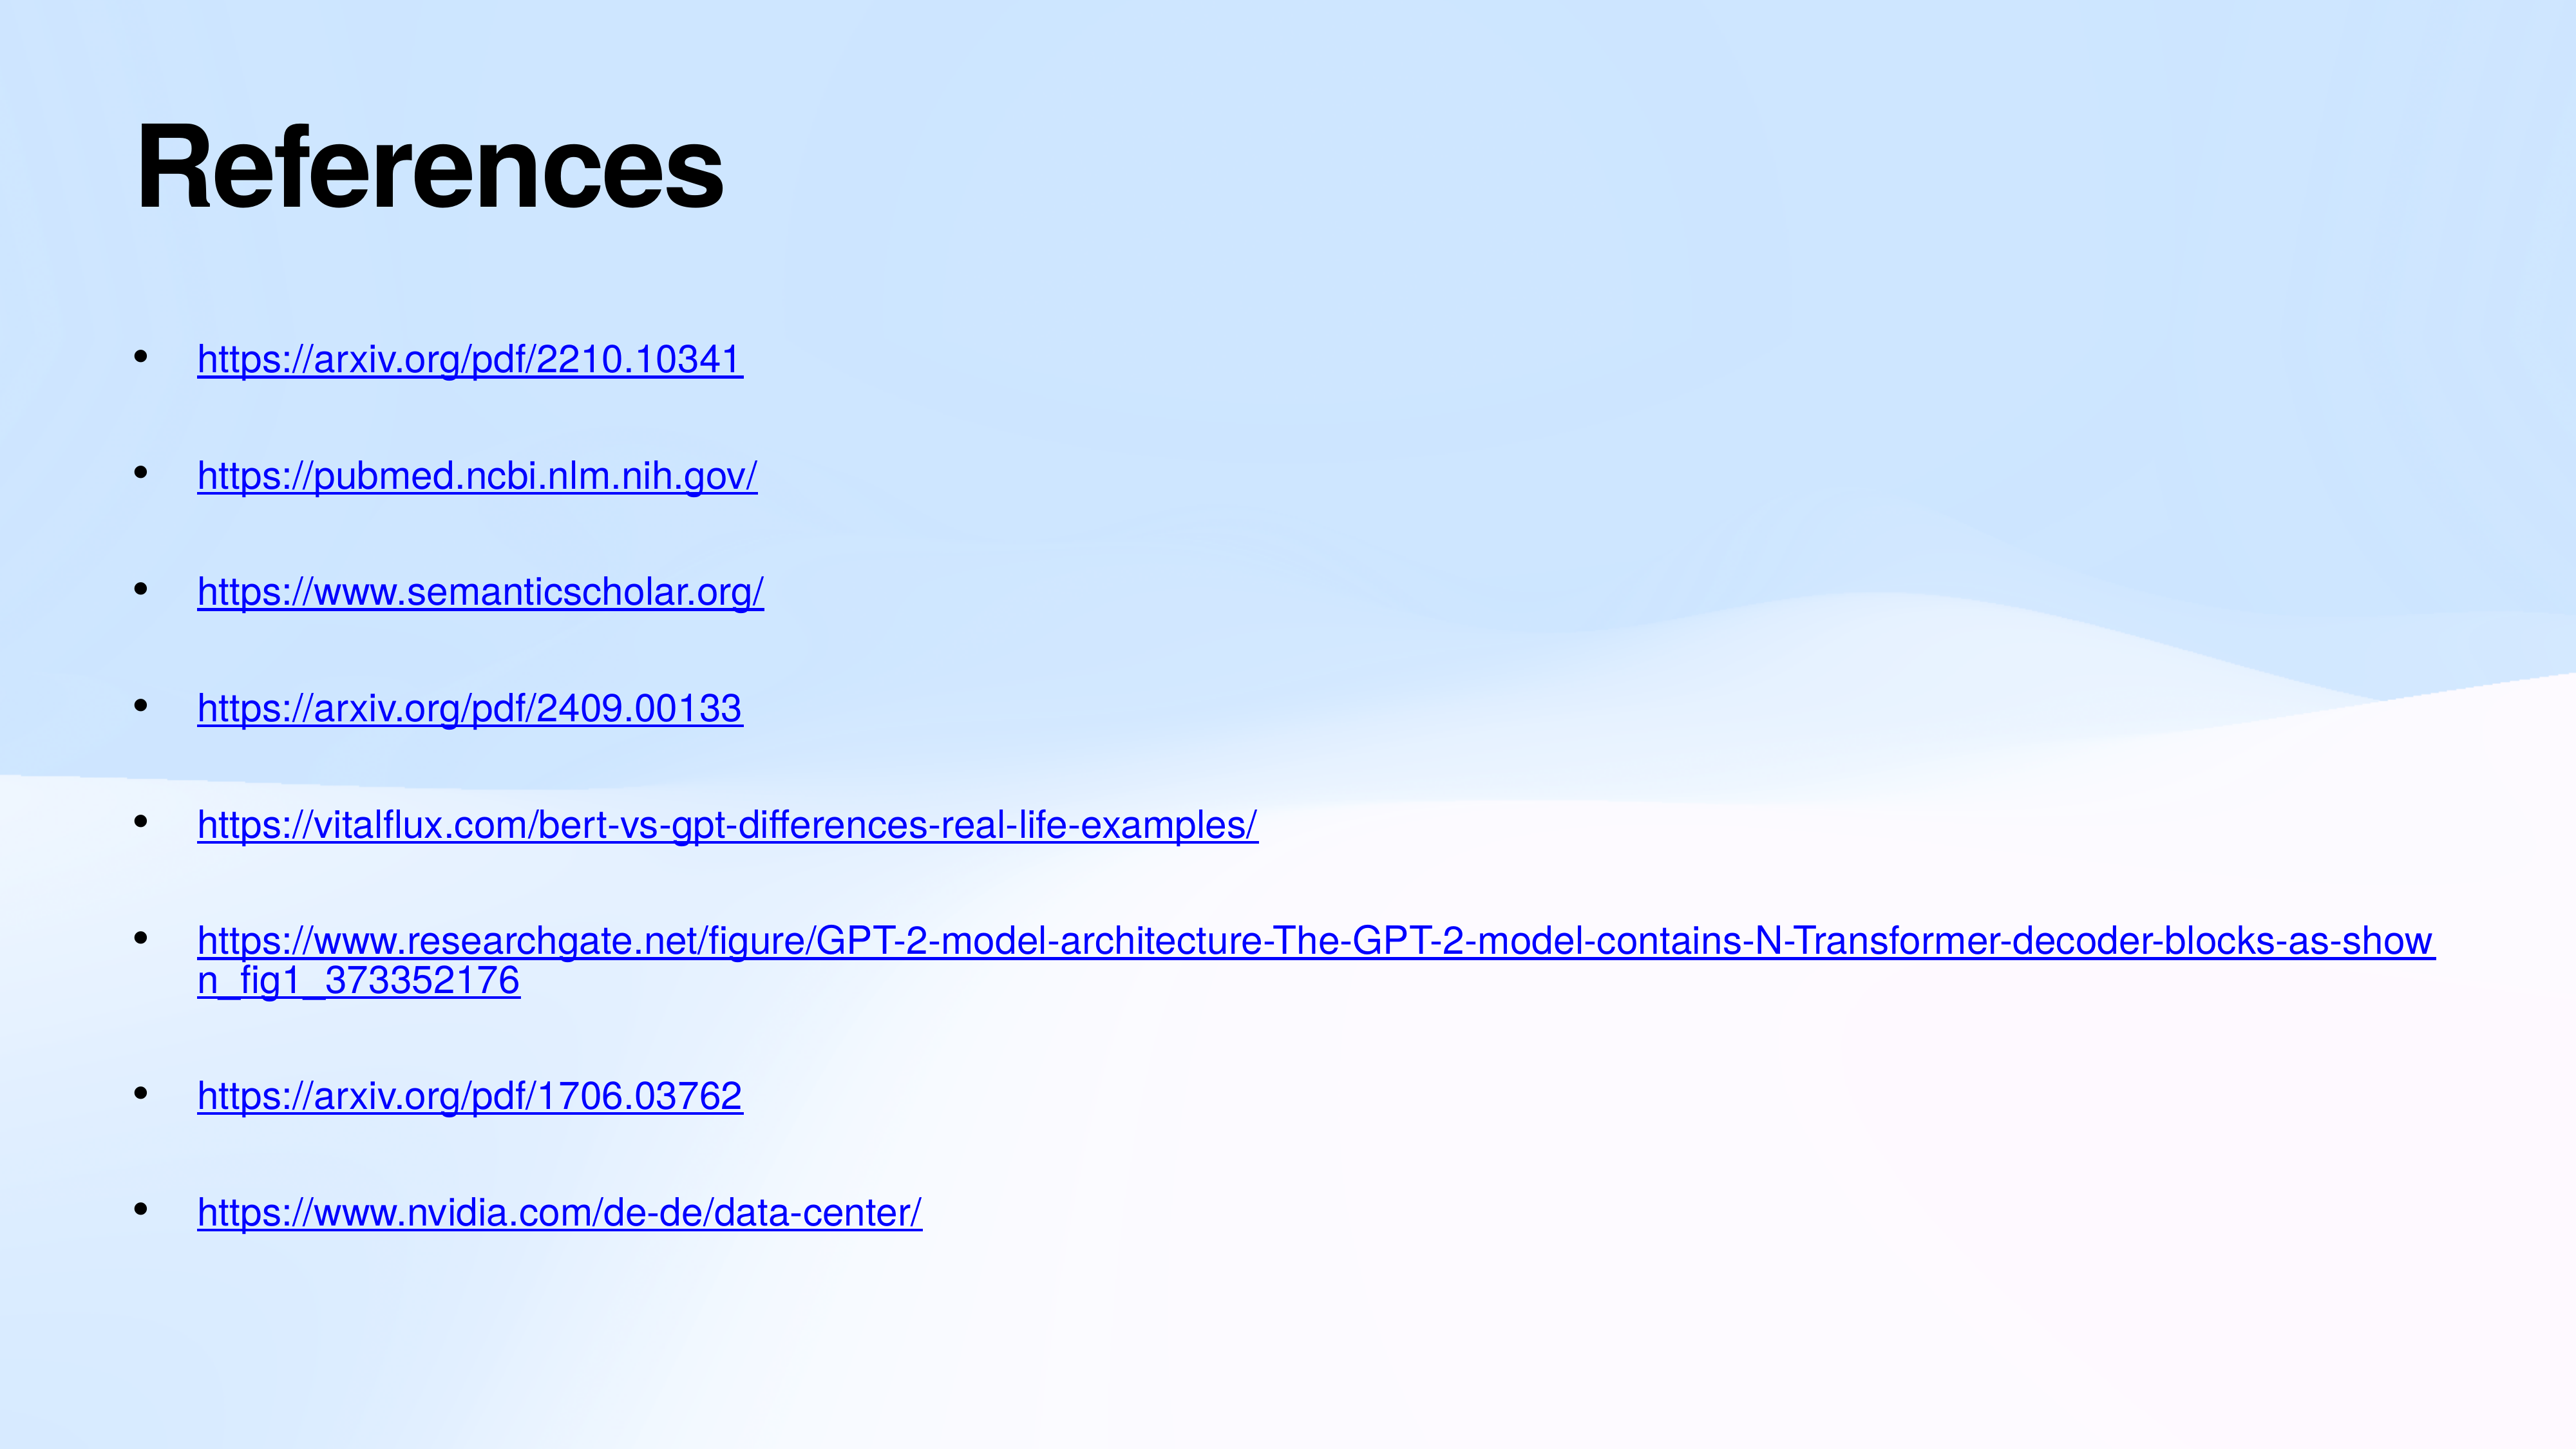

# References
https://arxiv.org/pdf/2210.10341
https://pubmed.ncbi.nlm.nih.gov/
https://www.semanticscholar.org/
https://arxiv.org/pdf/2409.00133
https://vitalflux.com/bert-vs-gpt-differences-real-life-examples/
https://www.researchgate.net/figure/GPT-2-model-architecture-The-GPT-2-model-contains-N-Transformer-decoder-blocks-as-shown_fig1_373352176
https://arxiv.org/pdf/1706.03762
https://www.nvidia.com/de-de/data-center/